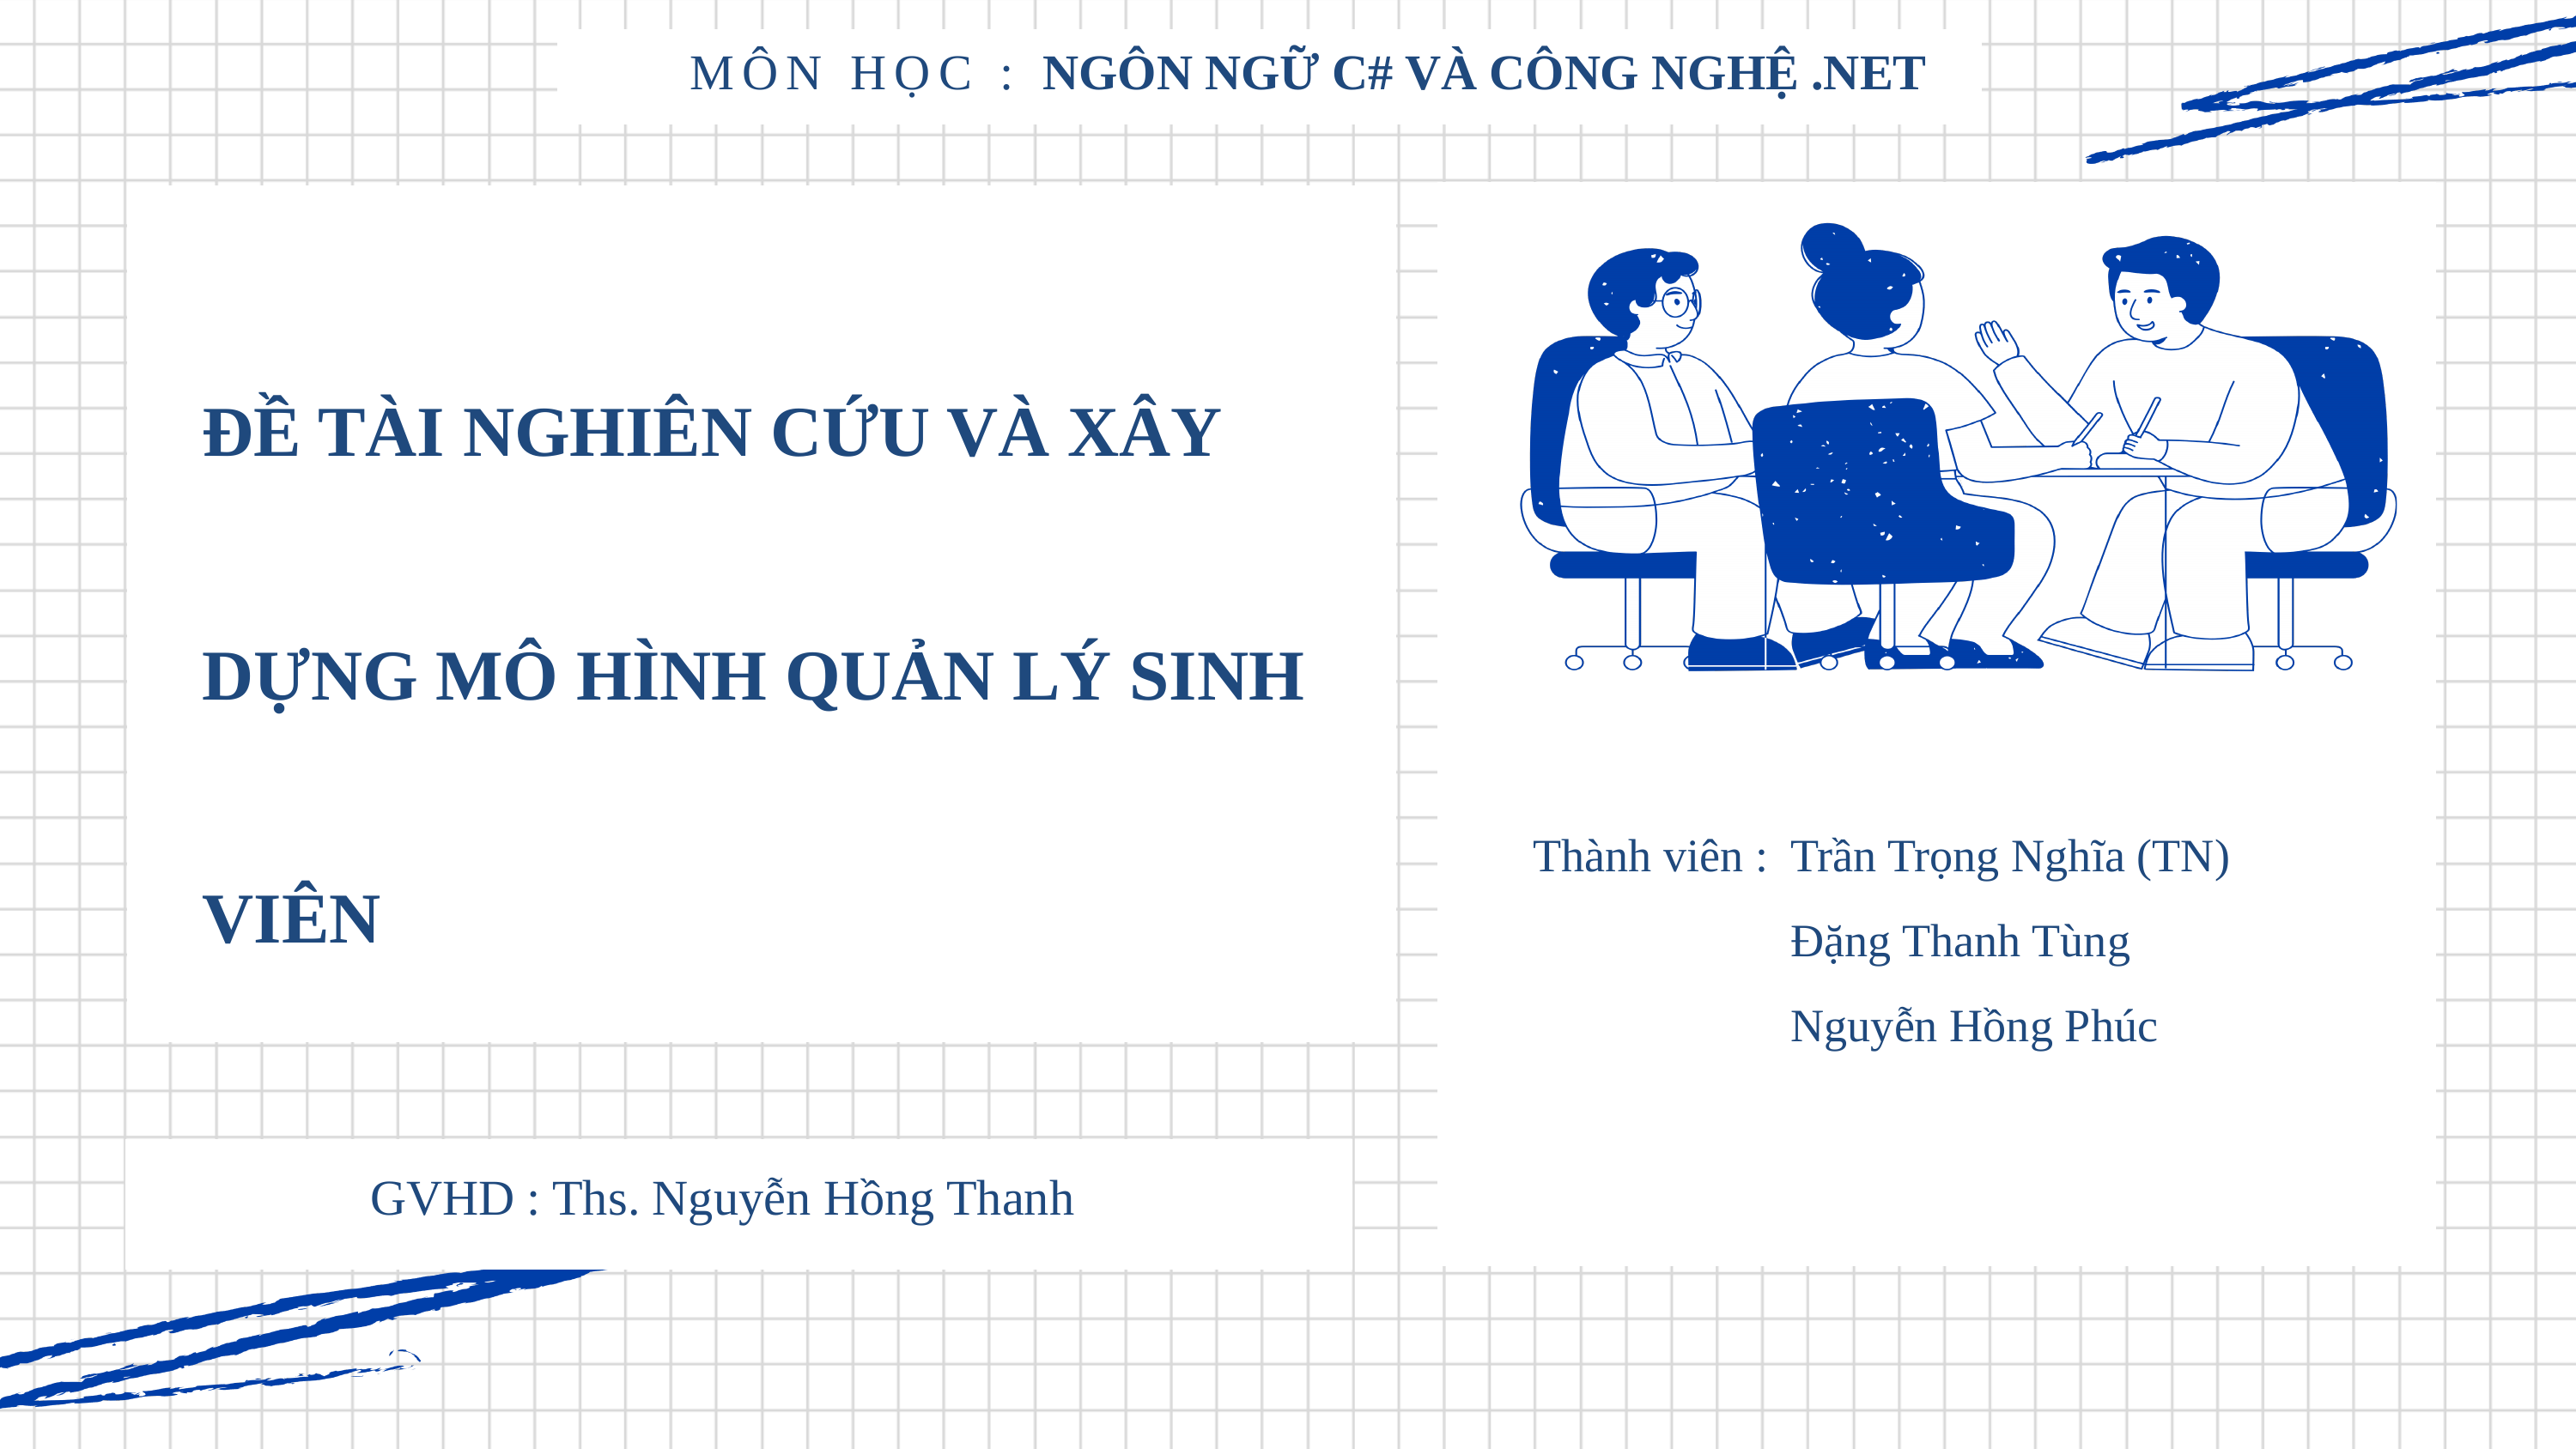

MÔN HỌC : NGÔN NGỮ C# VÀ CÔNG NGHỆ .NET

ĐỀ TÀI NGHIÊN CỨU VÀ XÂY DỰNG MÔ HÌNH QUẢN LÝ SINH VIÊN
Thành viên :  Trần Trọng Nghĩa (TN)
		Đặng Thanh Tùng
		Nguyễn Hồng Phúc

GVHD : Ths. Nguyễn Hồng Thanh